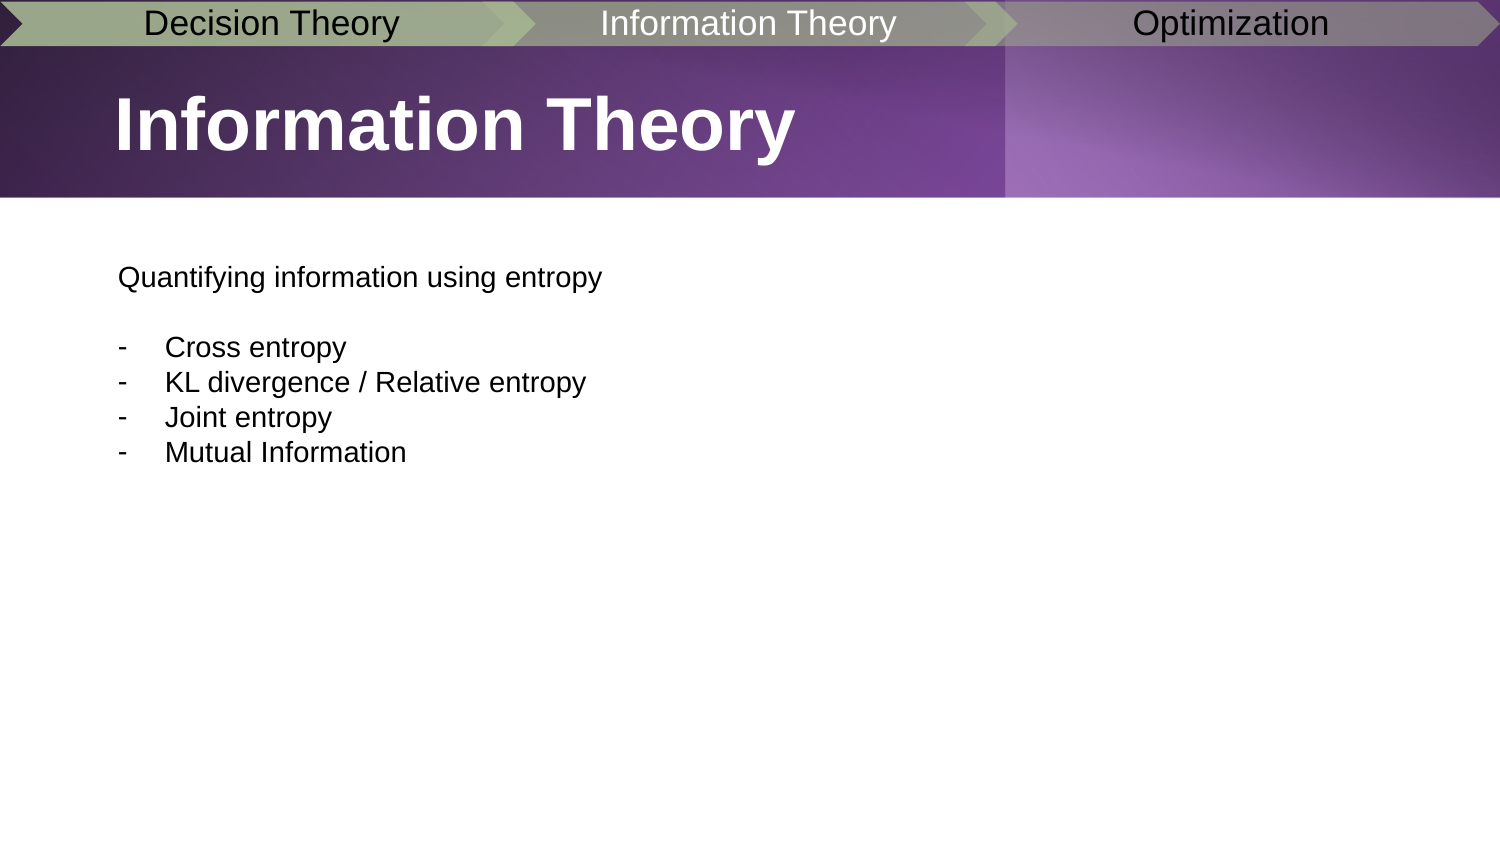

Decision Theory
Information Theory
Optimization
# Information Theory
Quantifying information using entropy

Cross entropy
KL divergence / Relative entropy
Joint entropy
Mutual Information